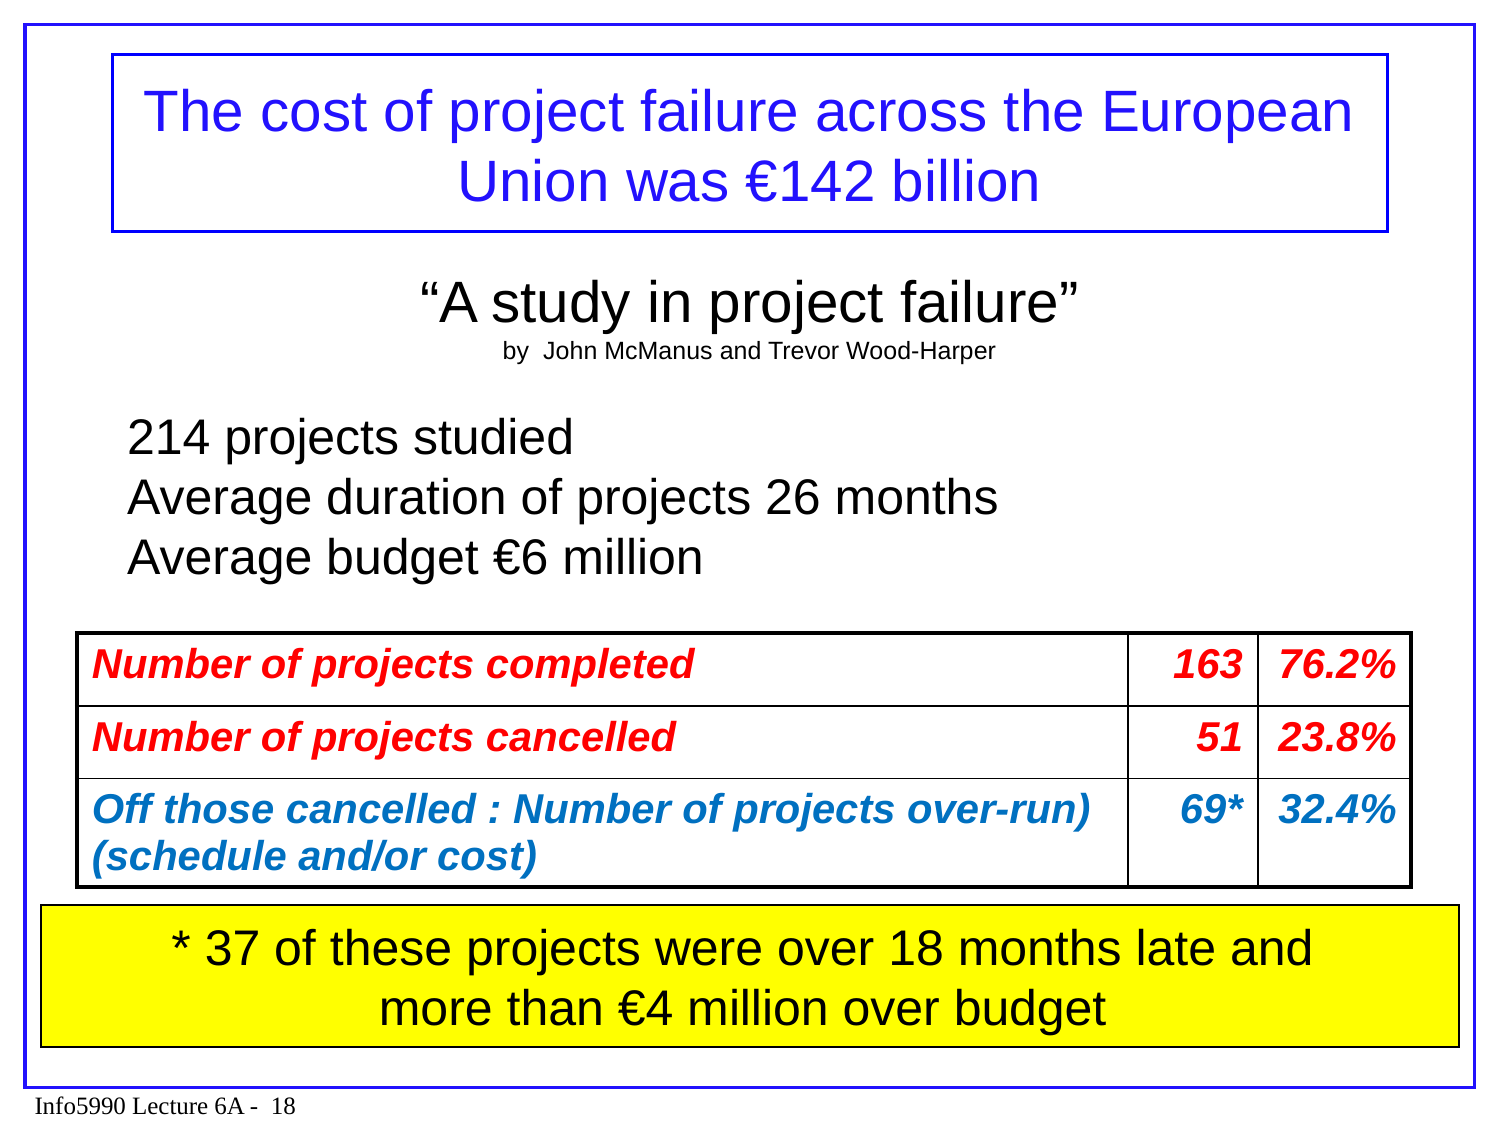

# The cost of project failure across the European Union was €142 billion
“A study in project failure”
by  John McManus and Trevor Wood-Harper
214 projects studied
Average duration of projects 26 months
Average budget €6 million
| Number of projects completed | 163 | 76.2% |
| --- | --- | --- |
| Number of projects cancelled | 51 | 23.8% |
| Off those cancelled : Number of projects over-run) (schedule and/or cost) | 69\* | 32.4% |
* 37 of these projects were over 18 months late and
more than €4 million over budget